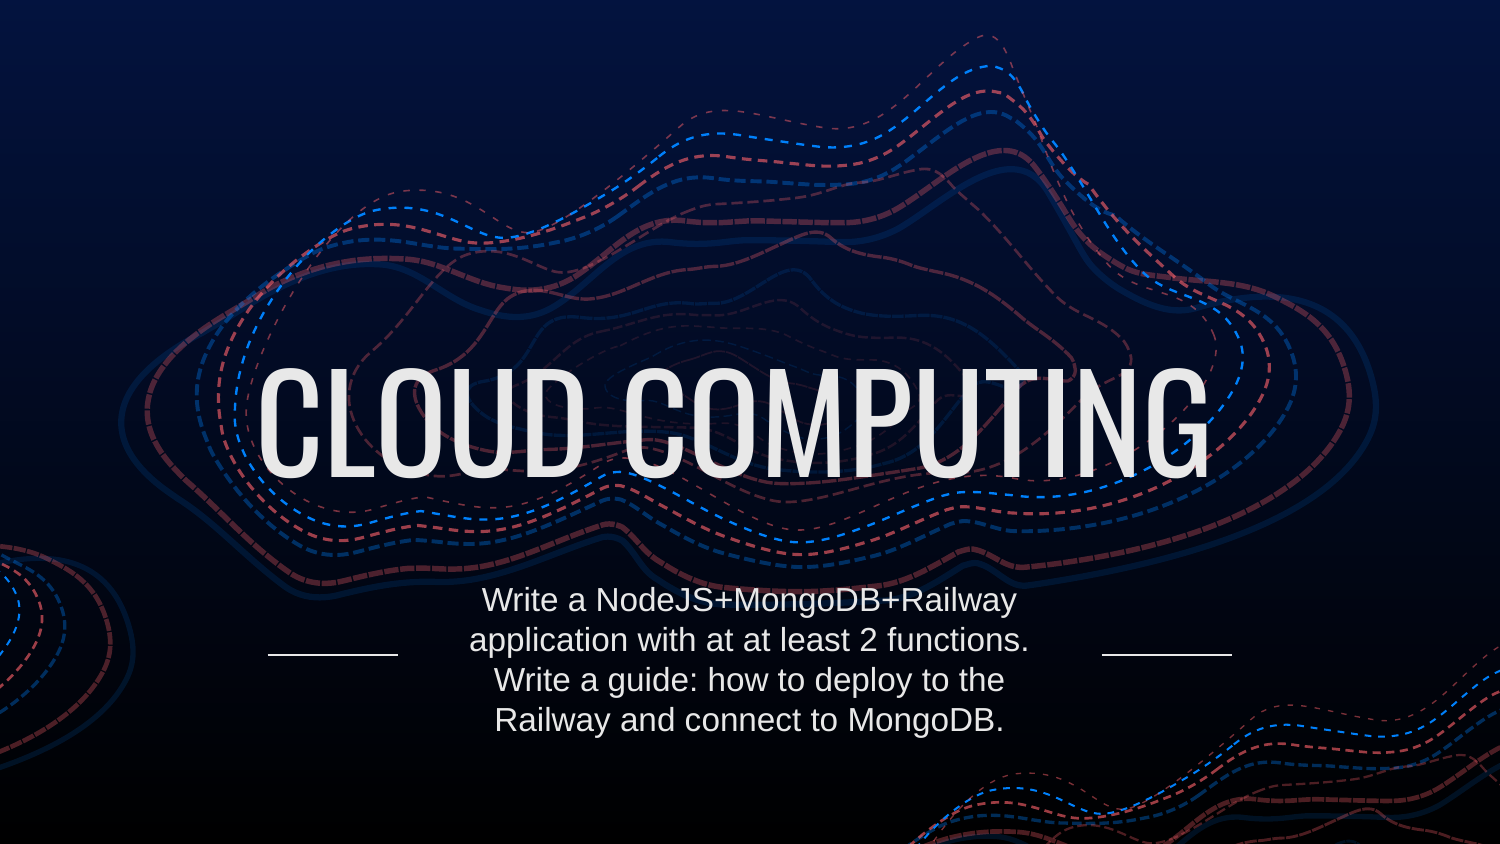

# CLOUD COMPUTING
Write a NodeJS+MongoDB+Railway application with at at least 2 functions. Write a guide: how to deploy to the Railway and connect to MongoDB.